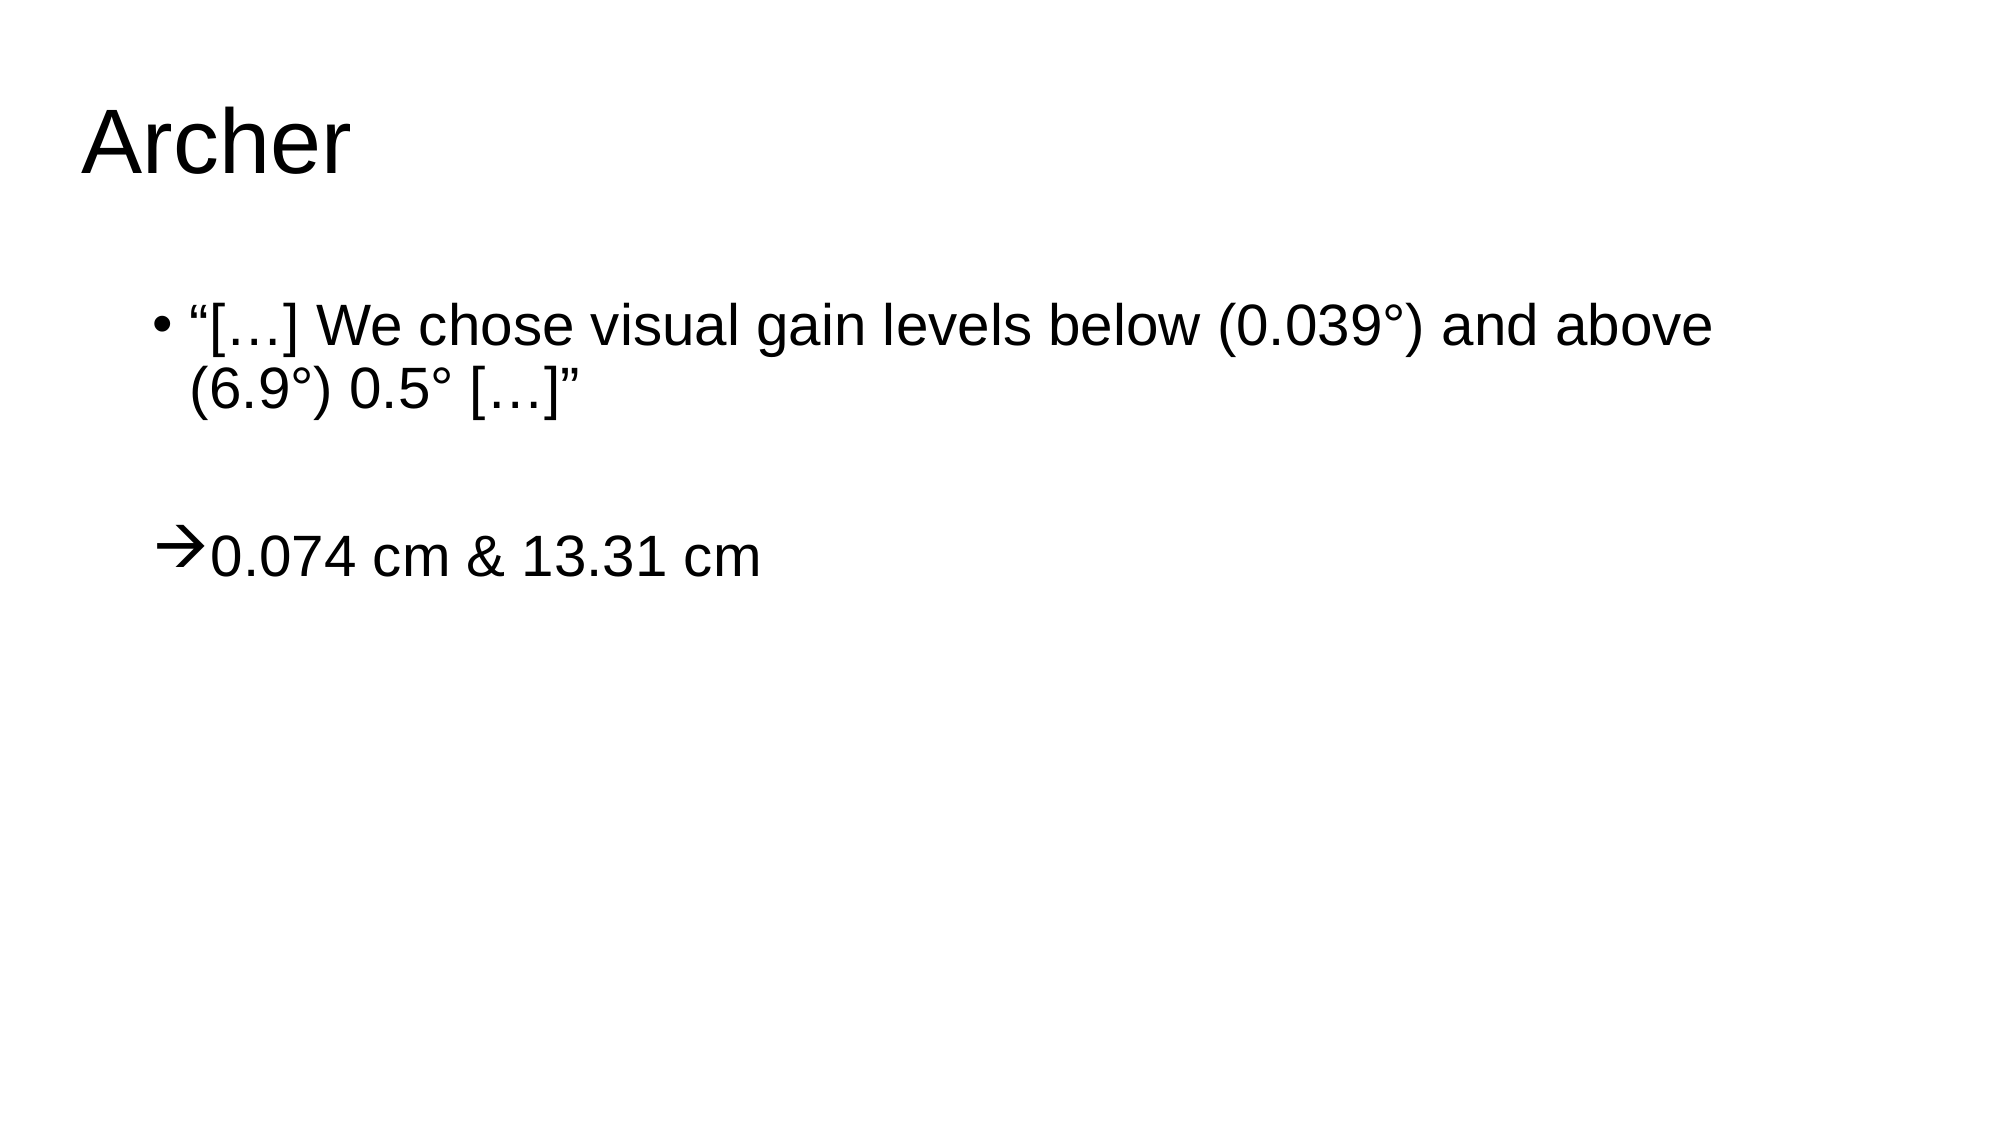

# Archer
“[…] We chose visual gain levels below (0.039°) and above (6.9°) 0.5° […]”

0.074 cm & 13.31 cm